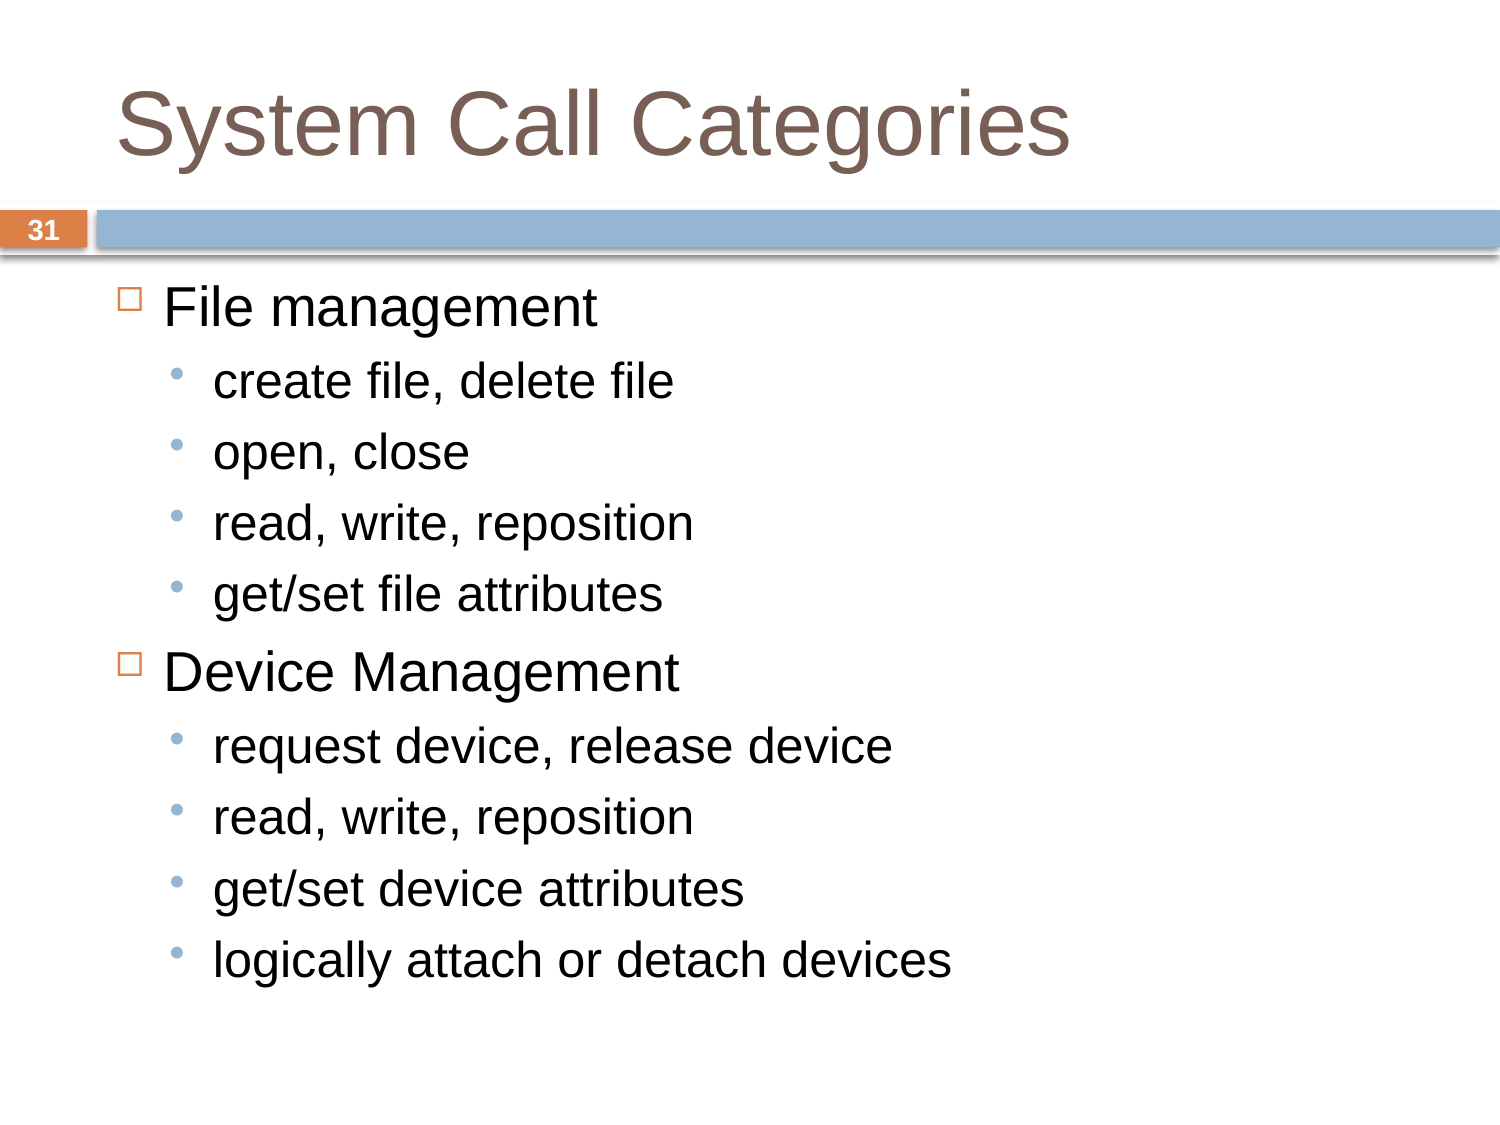

# System Call Categories
31
File management
create file, delete file
open, close
read, write, reposition
get/set file attributes
Device Management
request device, release device
read, write, reposition
get/set device attributes
logically attach or detach devices